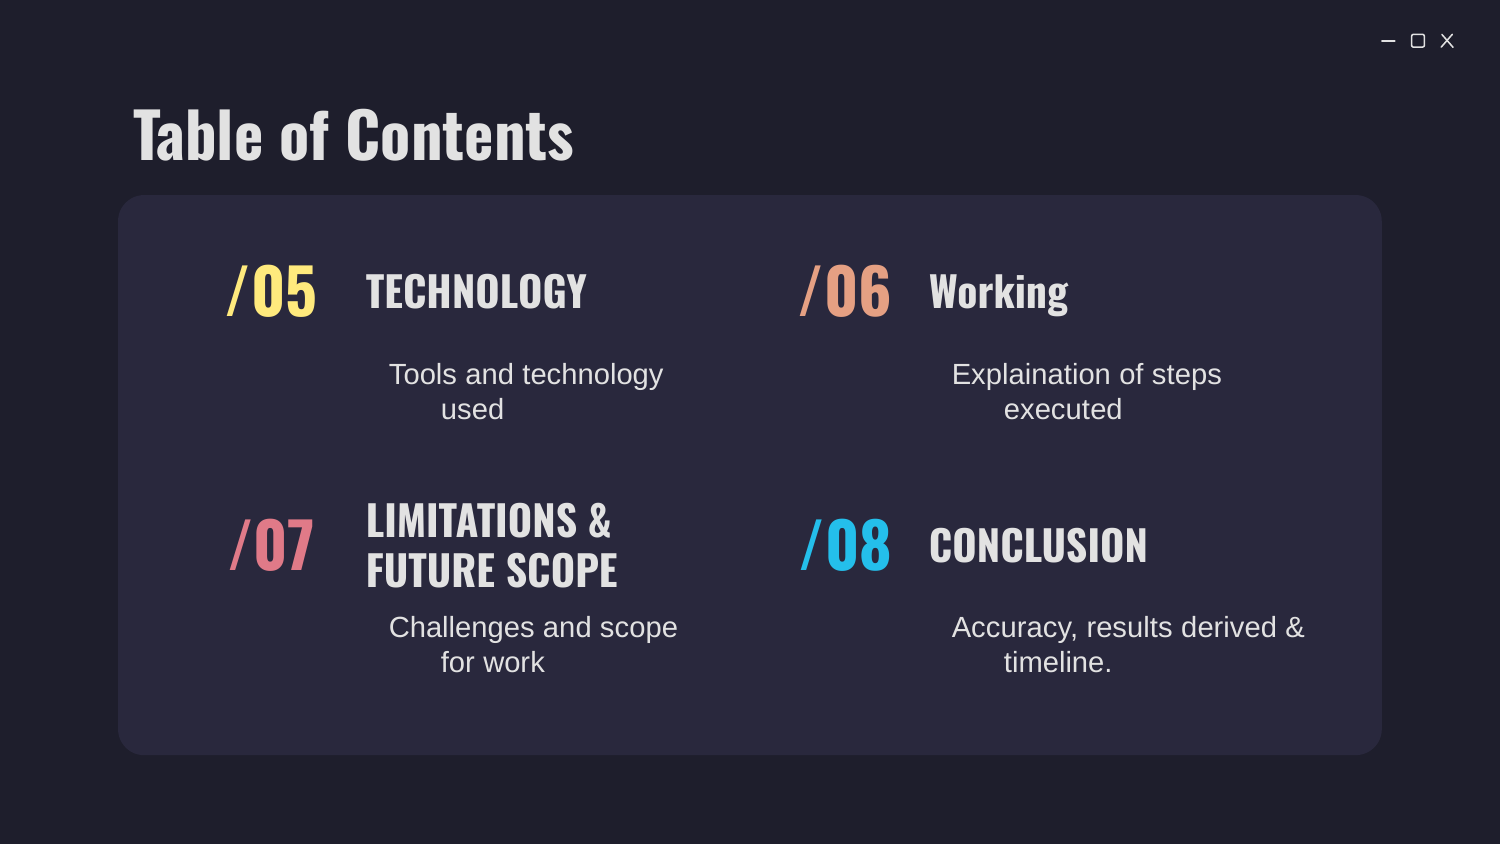

Table of Contents
/05
/06
# TECHNOLOGY
Working
Tools and technology used
Explaination of steps executed
/07
/08
LIMITATIONS &
FUTURE SCOPE
CONCLUSION
Challenges and scope for work
Accuracy, results derived & timeline.